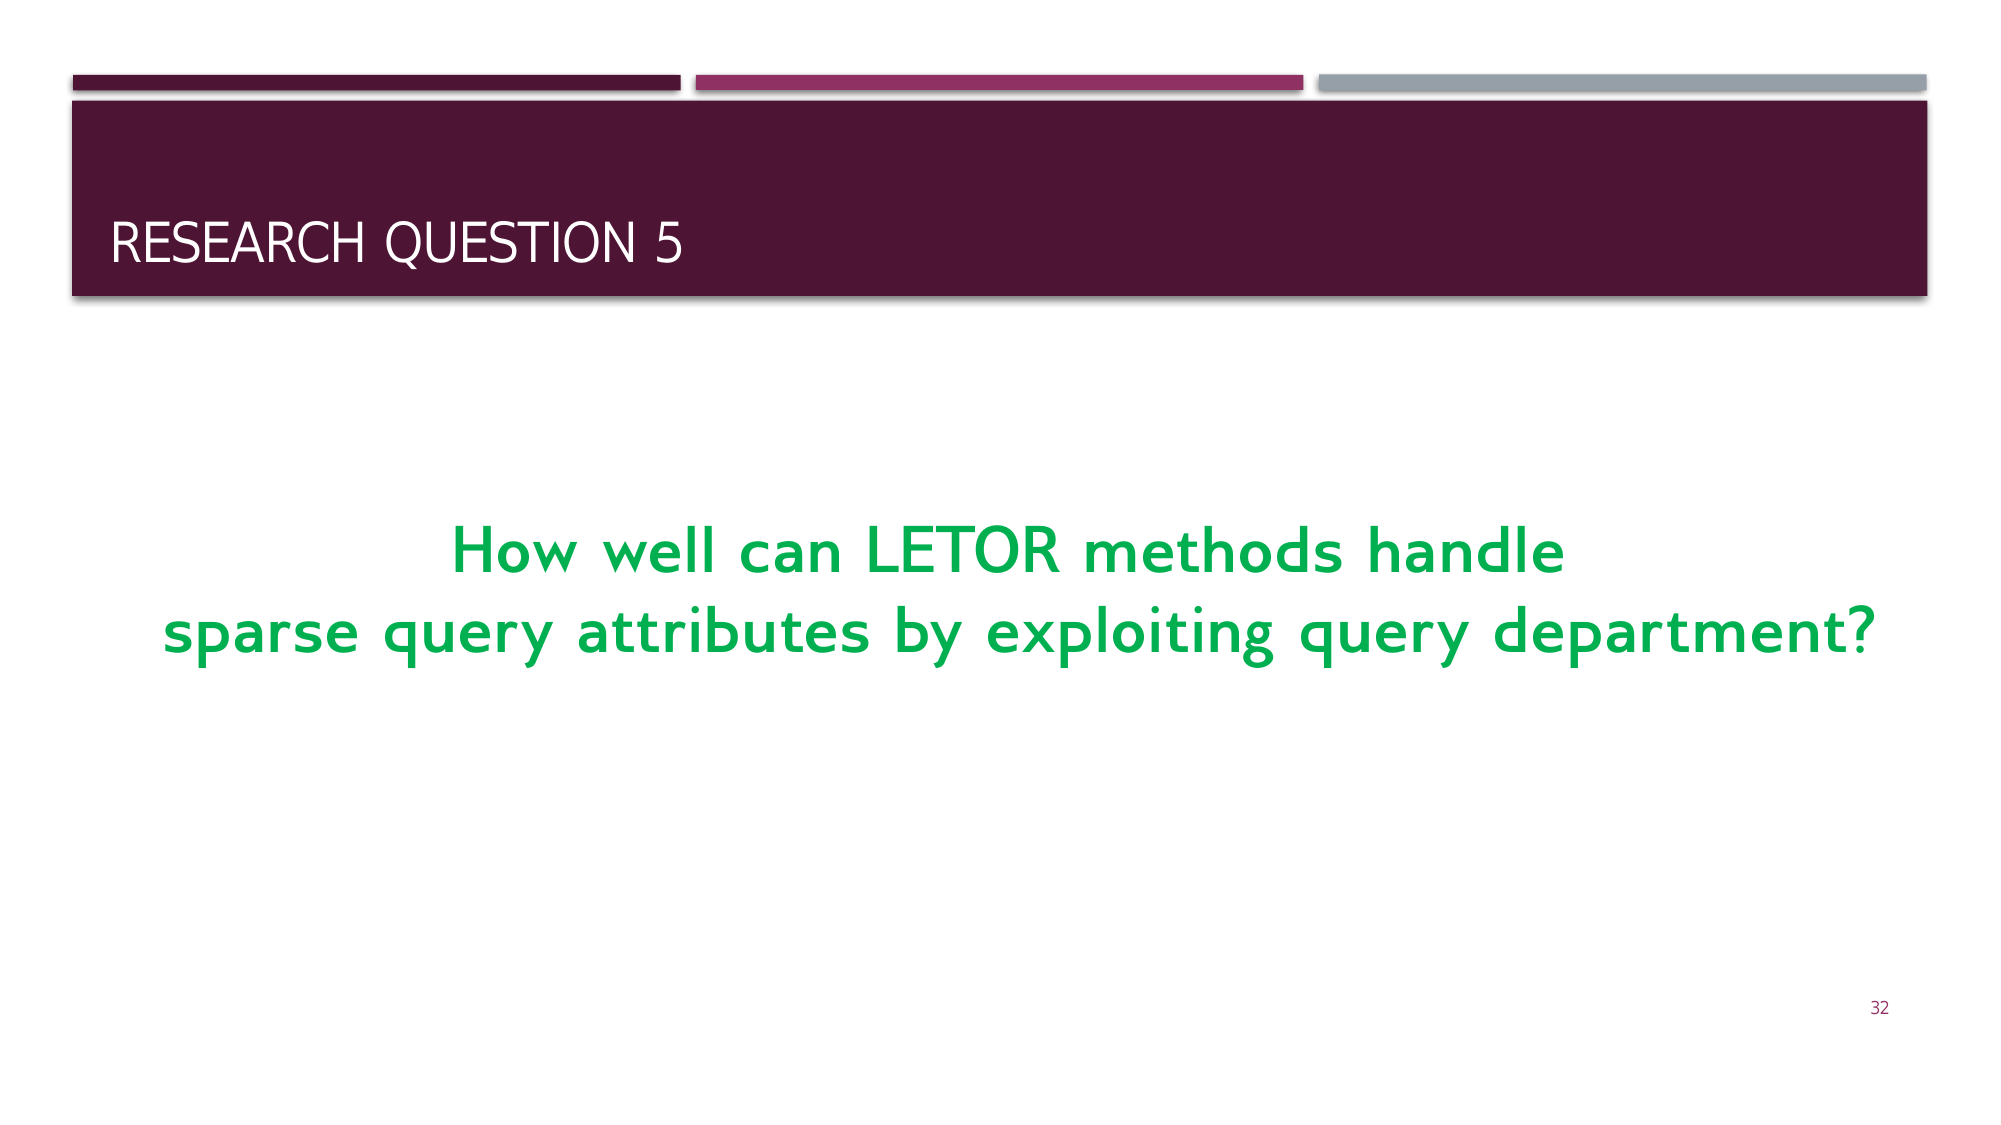

# Research question 5
How well can LETOR methods handle
sparse query attributes by exploiting query department?
32